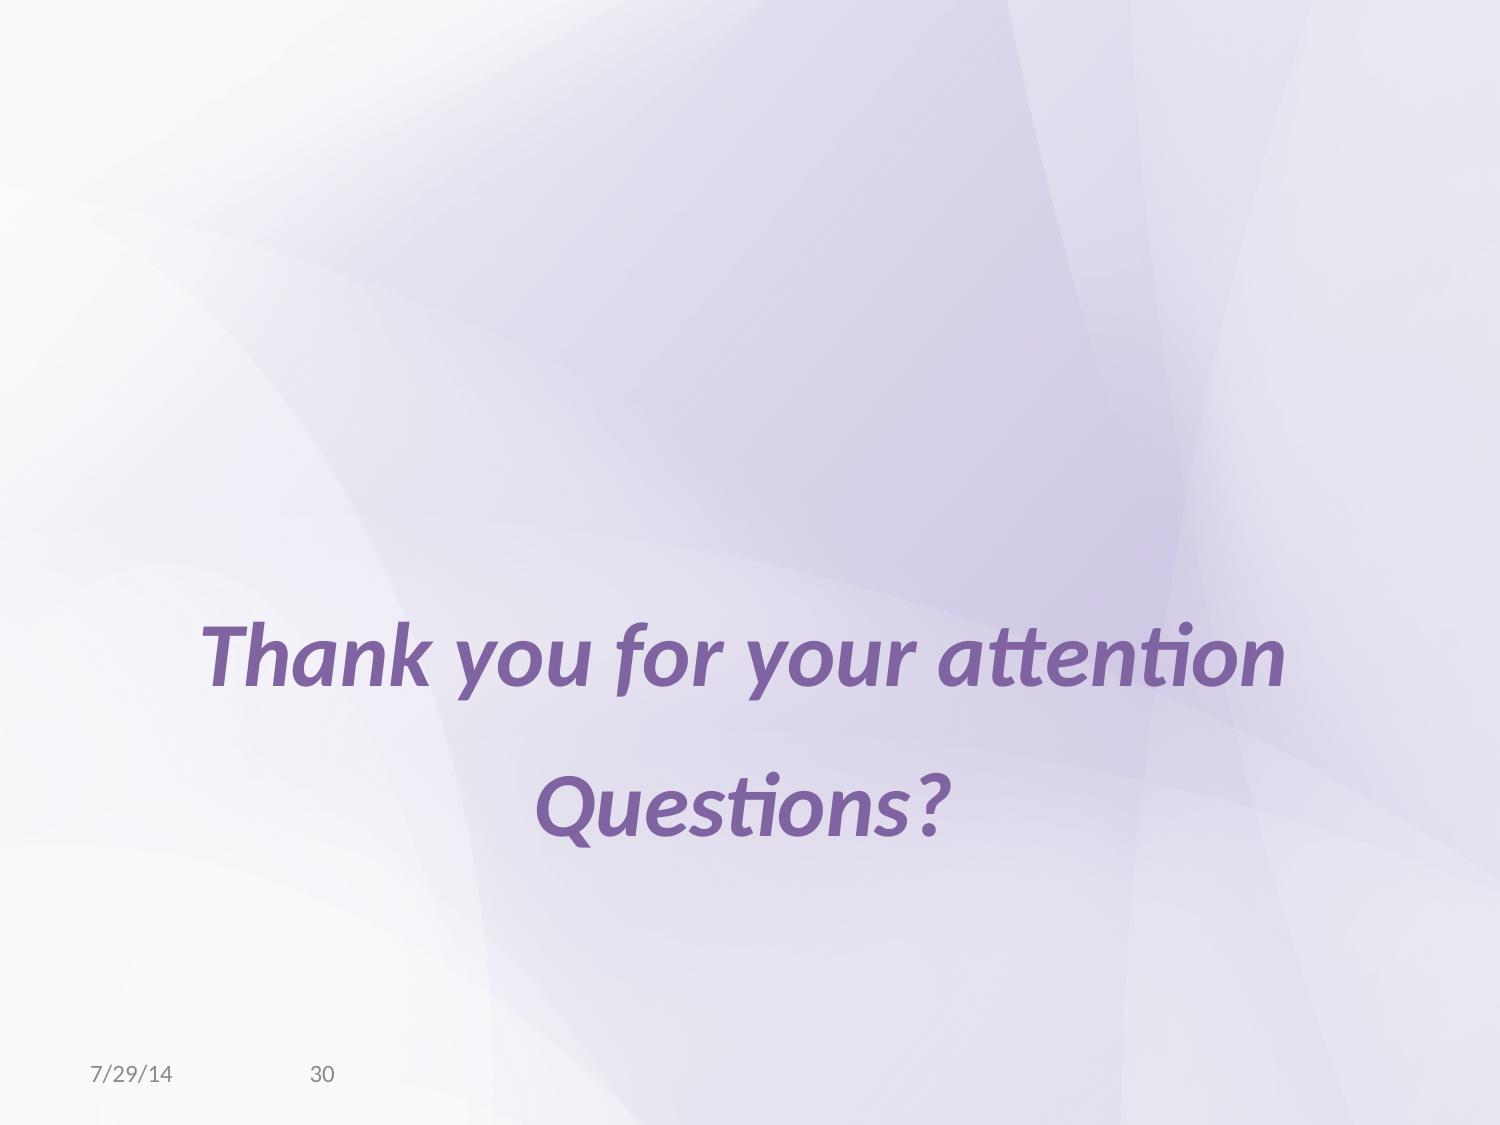

Thank you for your attention

Questions?
30
7/29/14